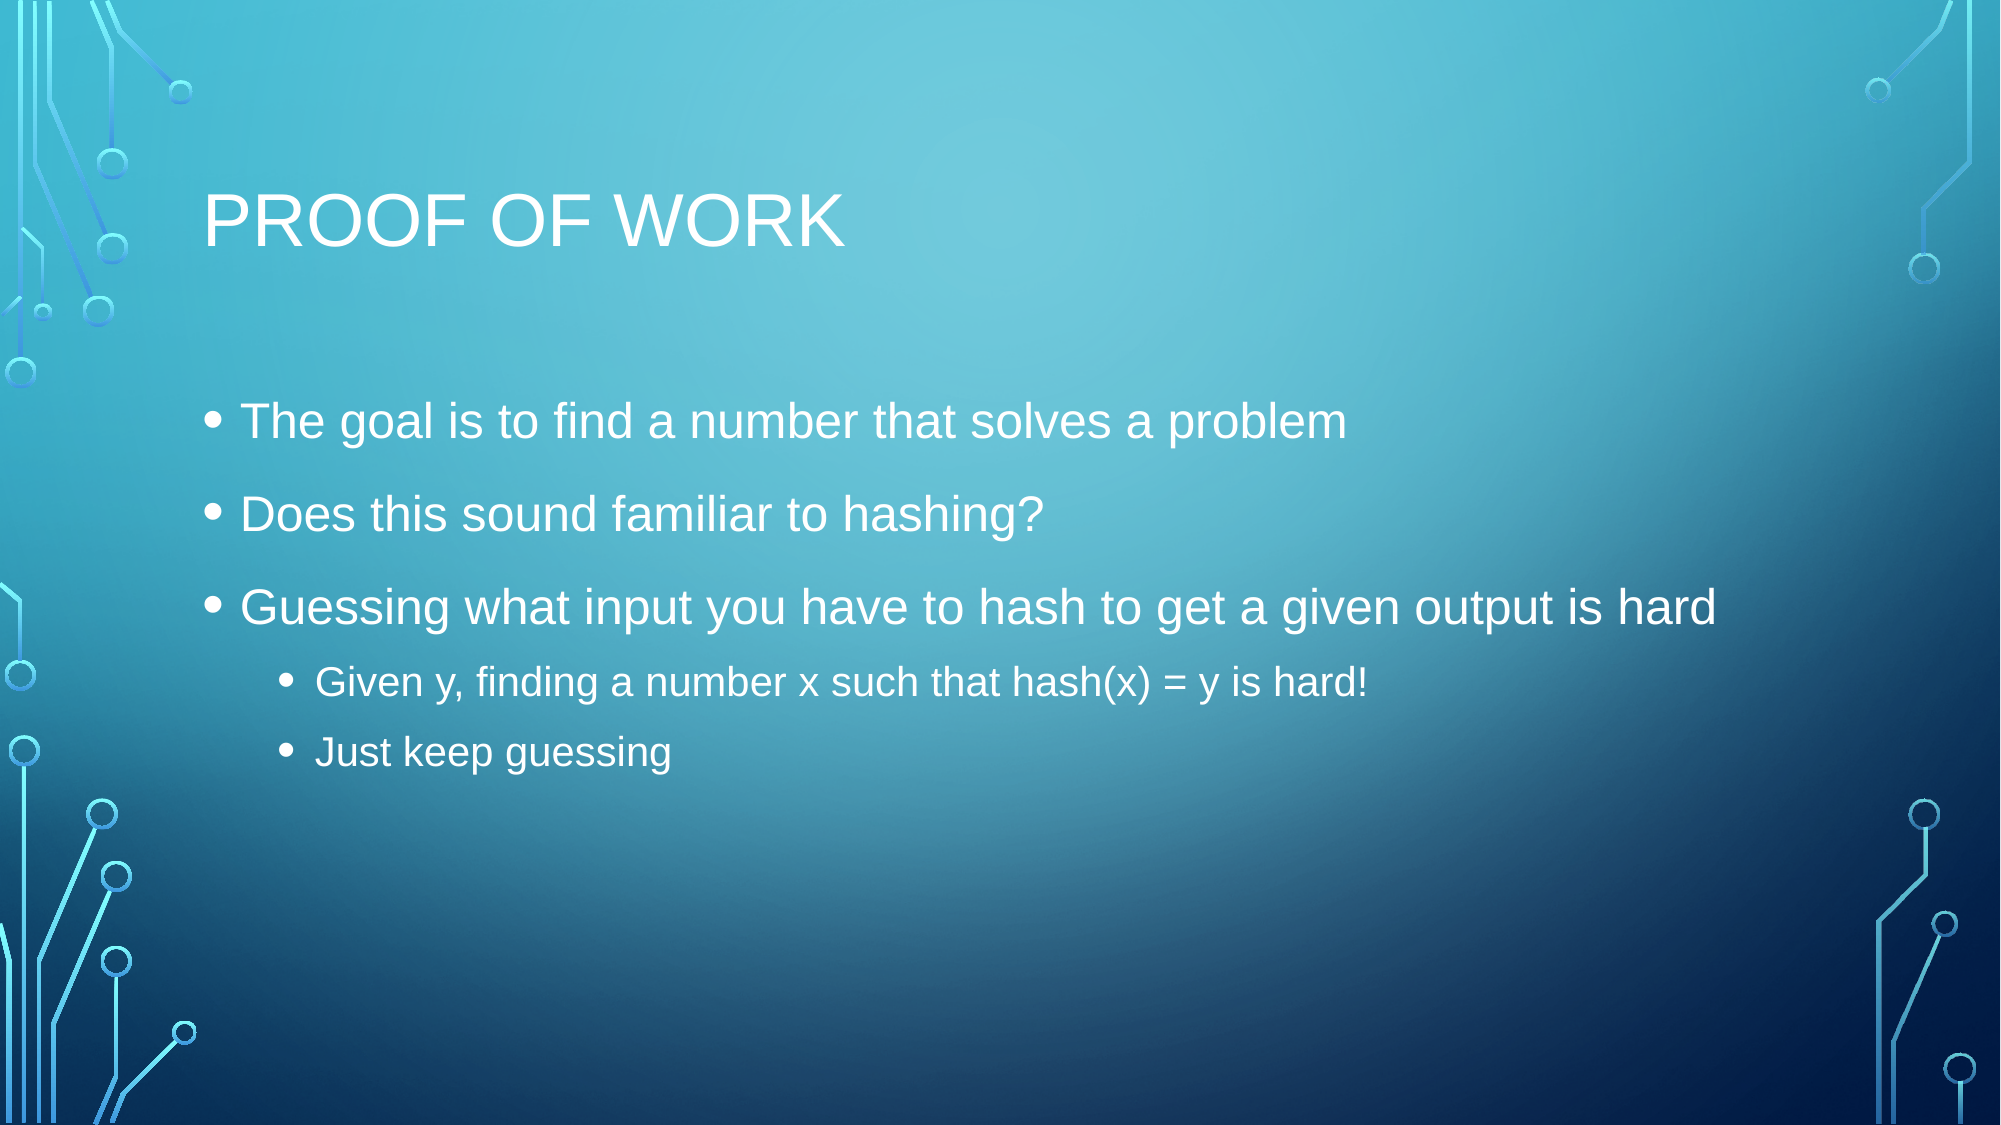

# Proof of work
The goal is to find a number that solves a problem
Does this sound familiar to hashing?
Guessing what input you have to hash to get a given output is hard
Given y, finding a number x such that hash(x) = y is hard!
Just keep guessing